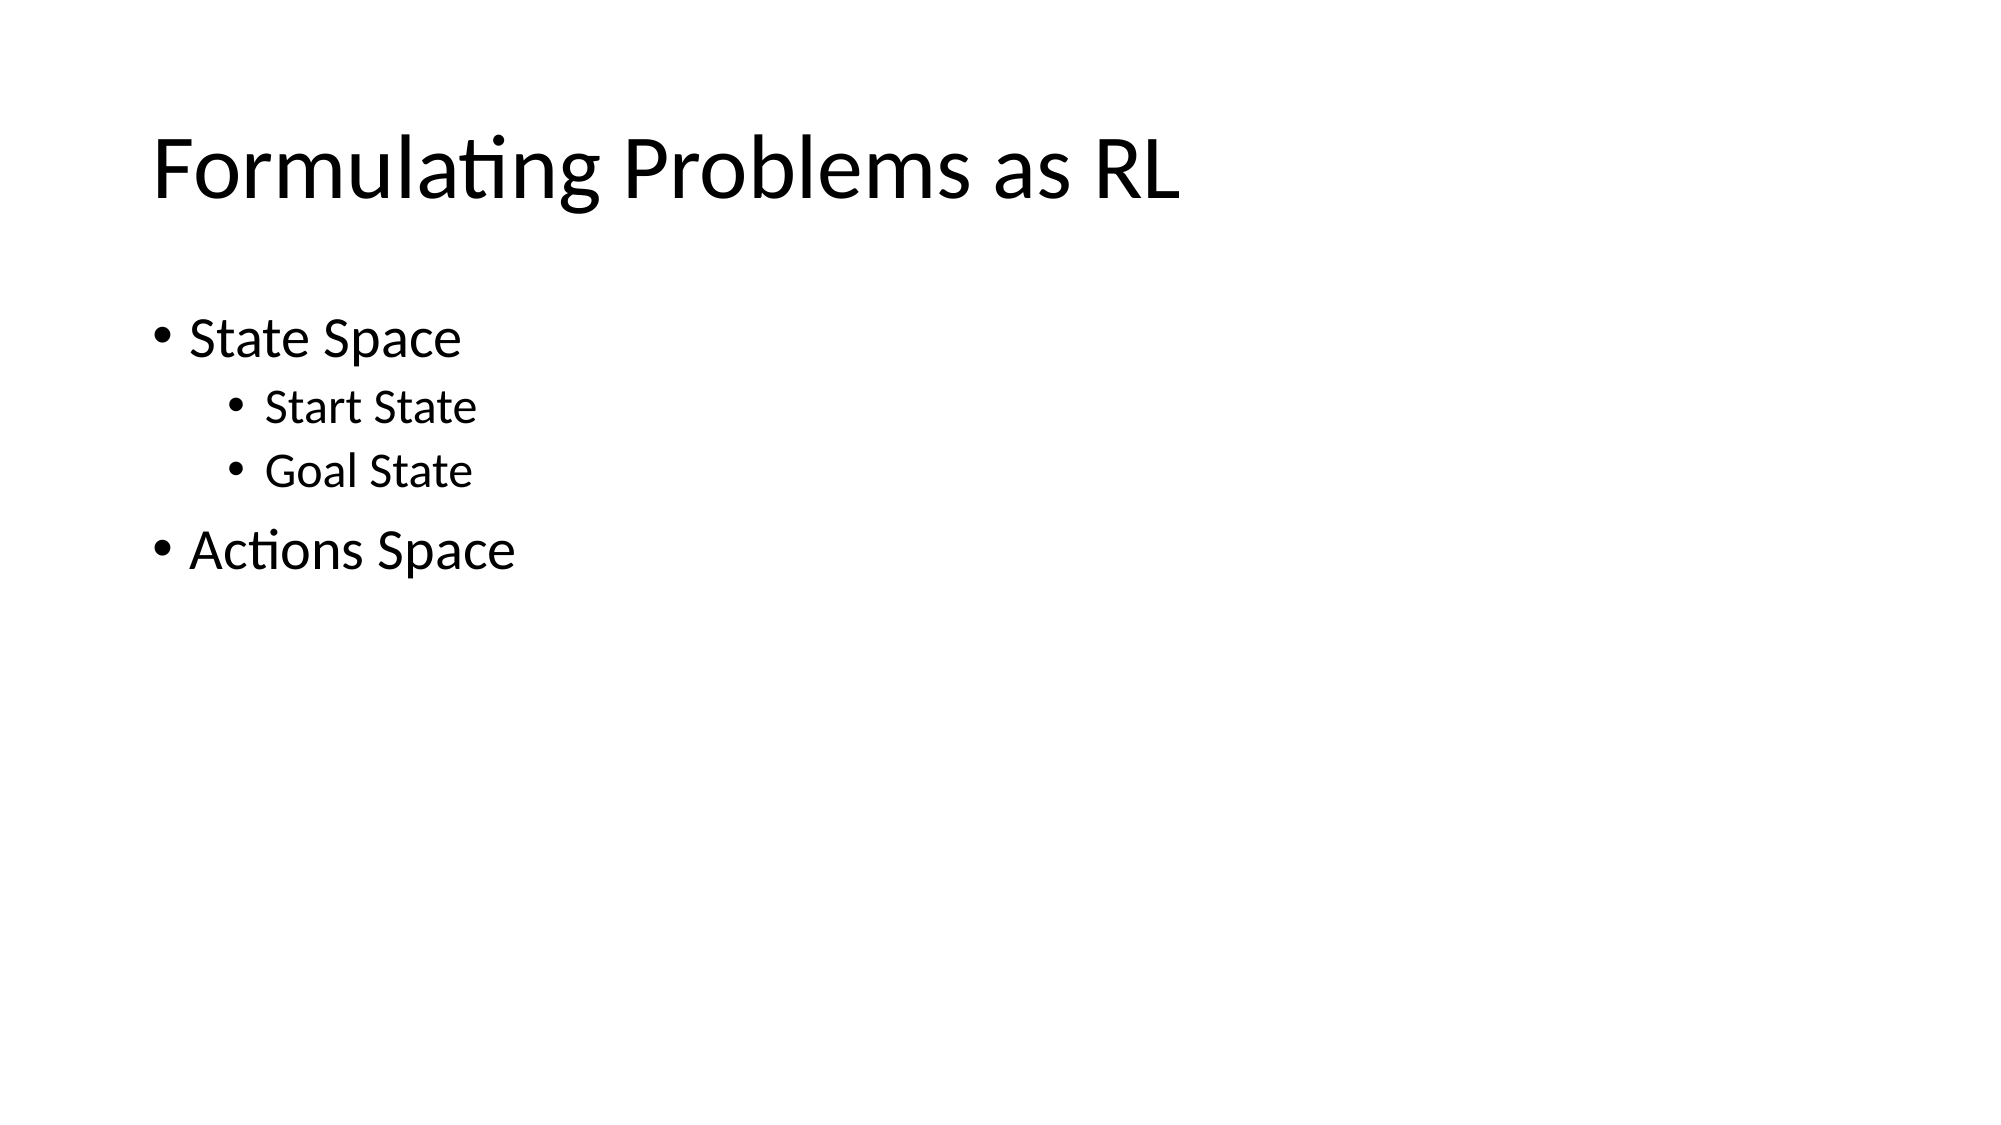

# Formulating Problems as RL
State Space
Start State
Goal State
Actions Space